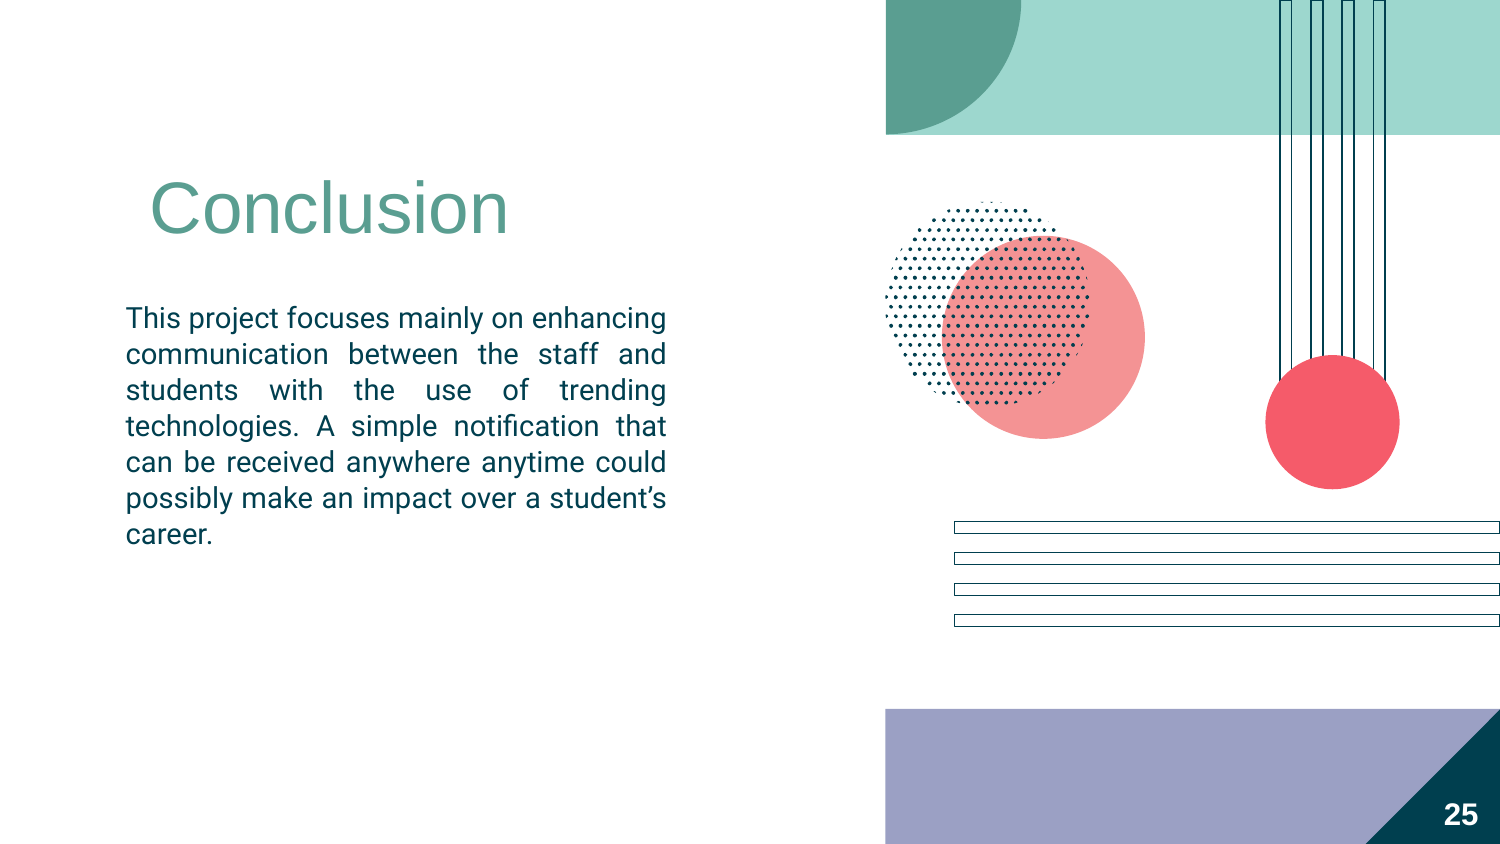

# Conclusion
This project focuses mainly on enhancing communication between the staff and students with the use of trending technologies. A simple notification that can be received anywhere anytime could possibly make an impact over a student’s career.
25